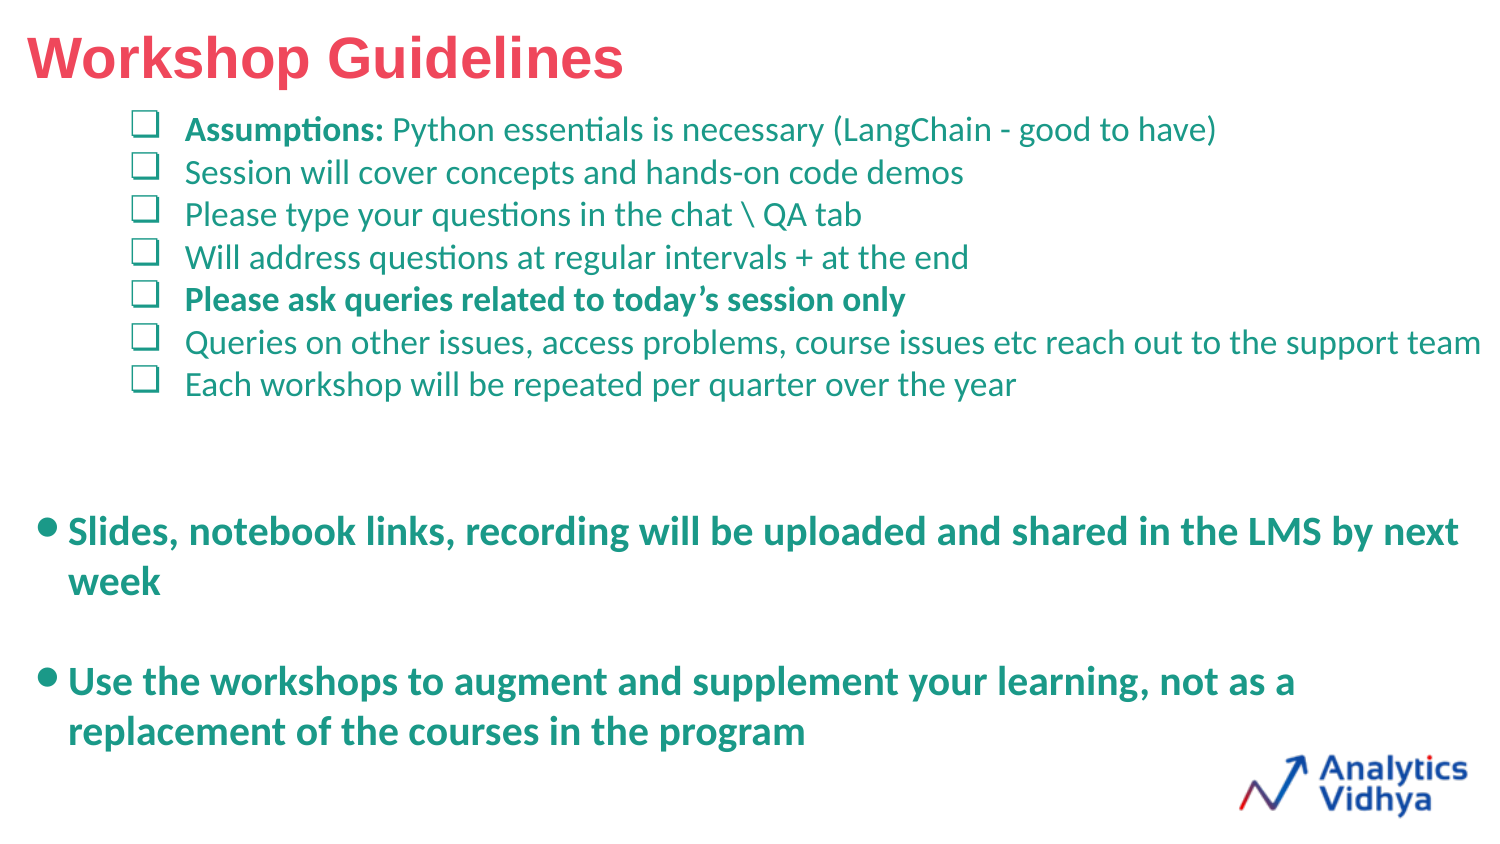

# Workshop Guidelines
Assumptions: Python essentials is necessary (LangChain - good to have)
Session will cover concepts and hands-on code demos
Please type your questions in the chat \ QA tab
Will address questions at regular intervals + at the end
Please ask queries related to today’s session only
Queries on other issues, access problems, course issues etc reach out to the support team
Each workshop will be repeated per quarter over the year

Slides, notebook links, recording will be uploaded and shared in the LMS by next week

Use the workshops to augment and supplement your learning, not as a replacement of the courses in the program